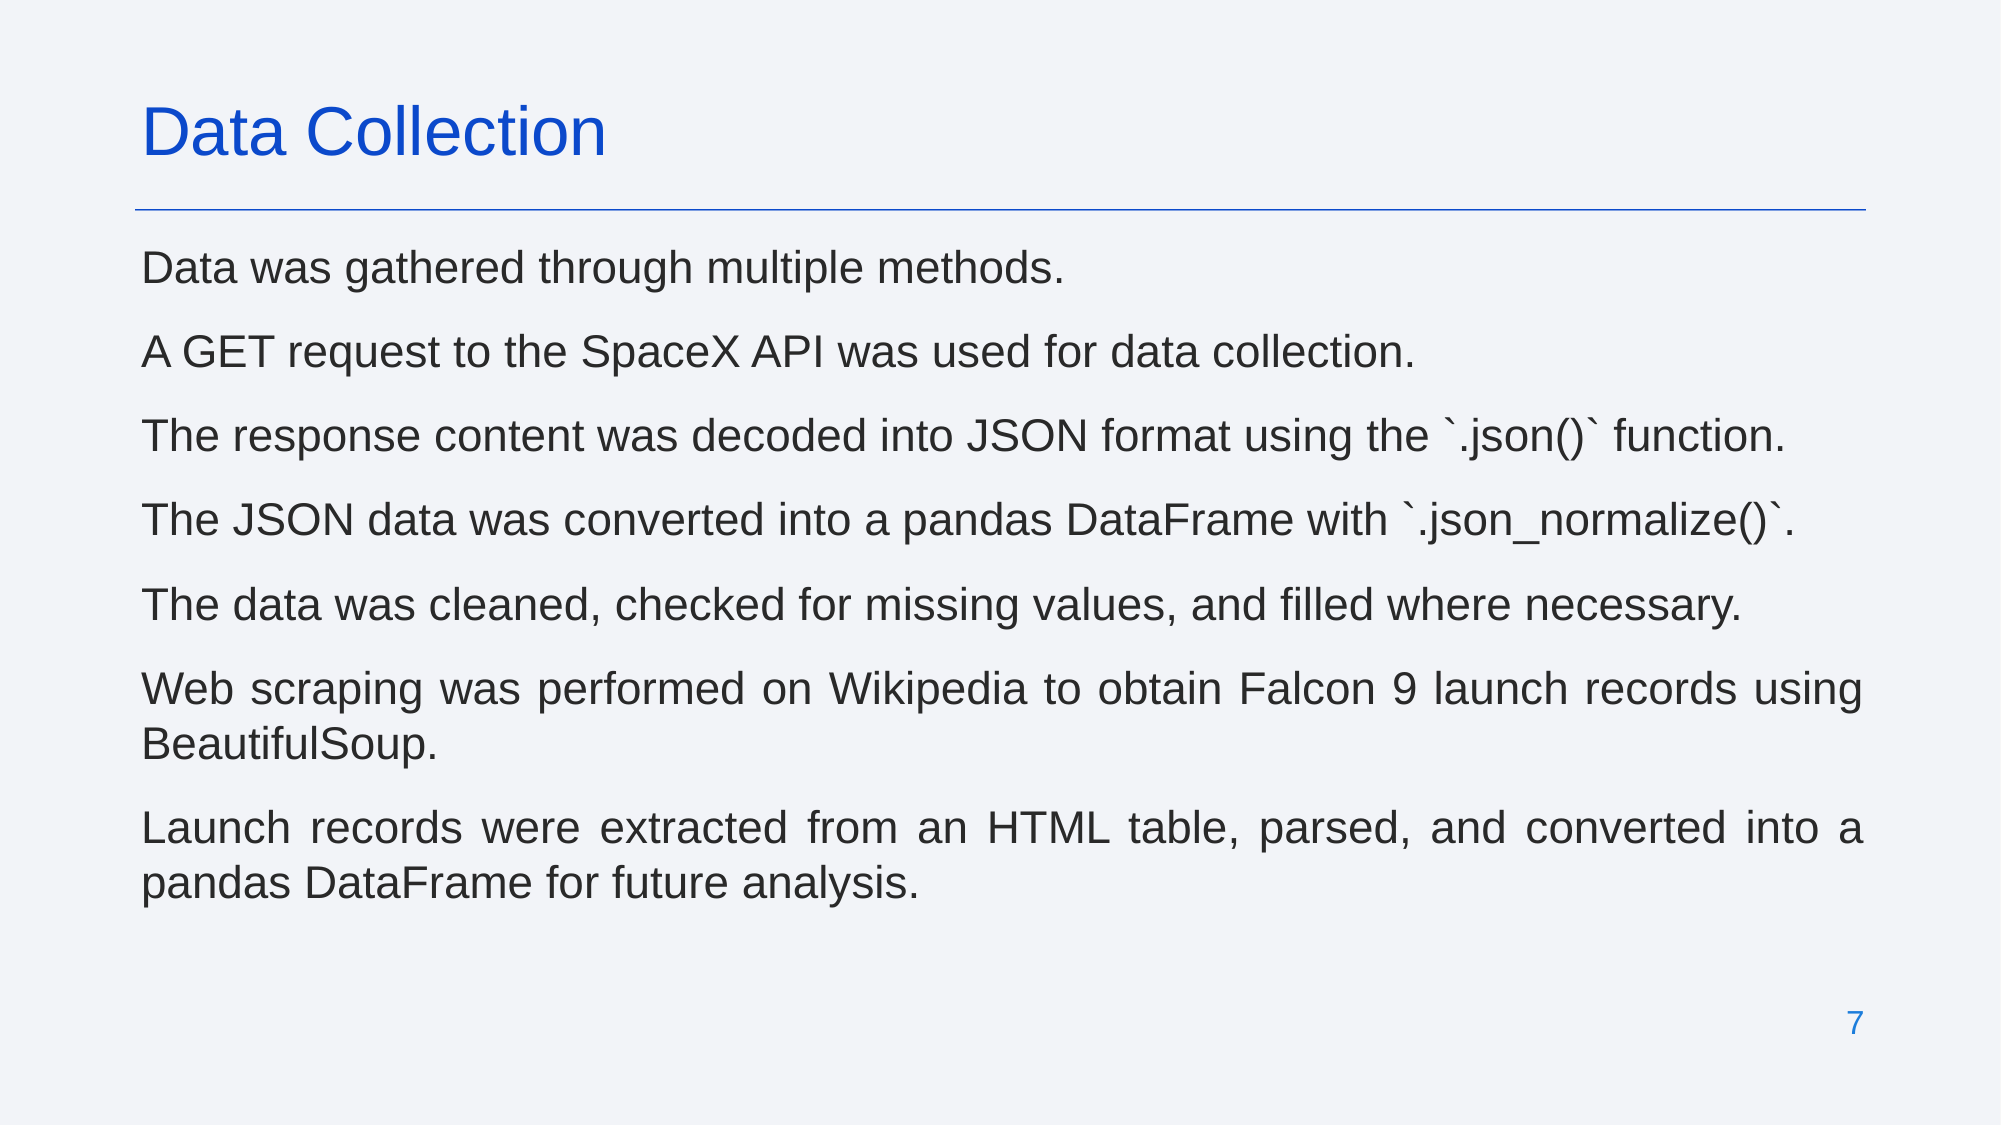

Data Collection
Data was gathered through multiple methods.
A GET request to the SpaceX API was used for data collection.
The response content was decoded into JSON format using the `.json()` function.
The JSON data was converted into a pandas DataFrame with `.json_normalize()`.
The data was cleaned, checked for missing values, and filled where necessary.
Web scraping was performed on Wikipedia to obtain Falcon 9 launch records using BeautifulSoup.
Launch records were extracted from an HTML table, parsed, and converted into a pandas DataFrame for future analysis.

7